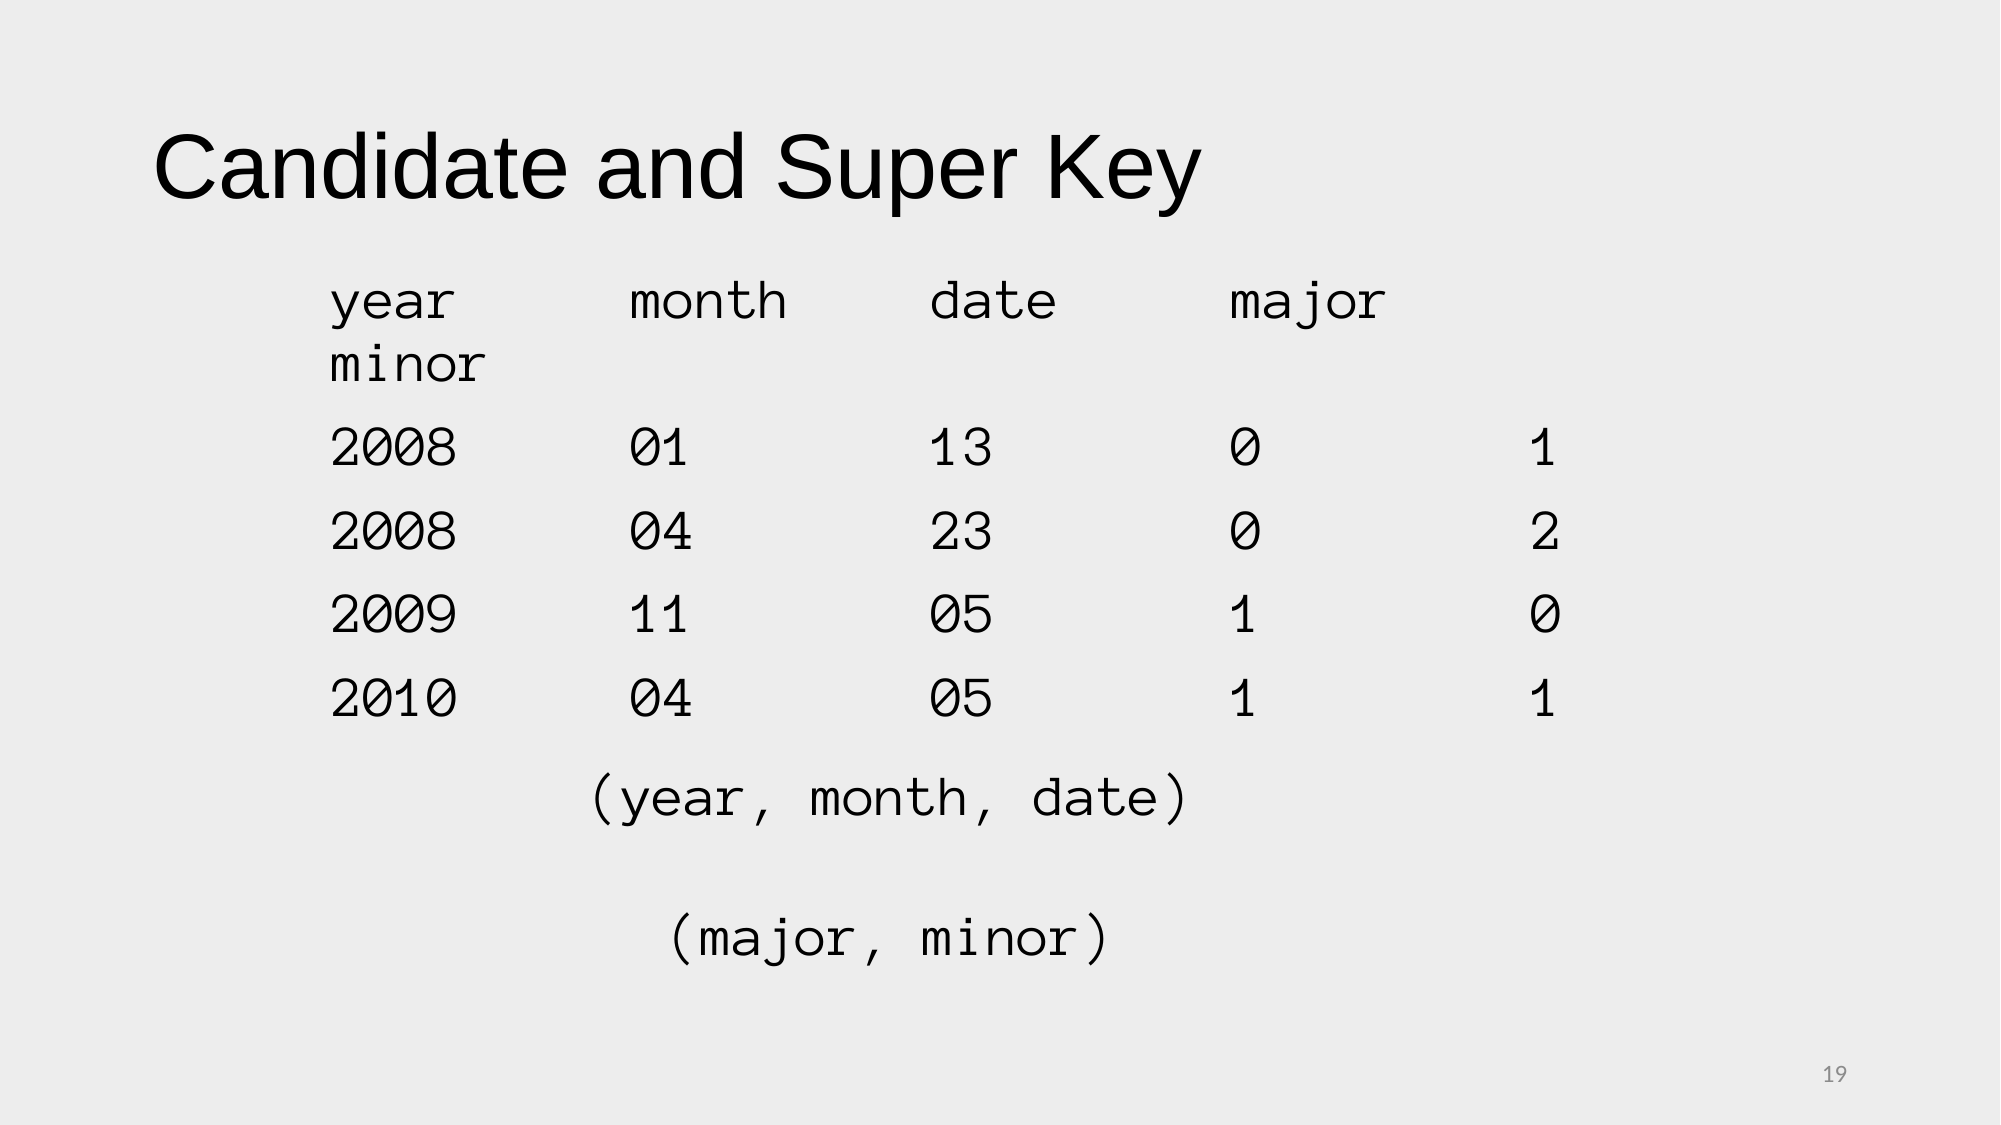

# Candidate and Super Key
year 	month 	date 	major 	minor
2008		01		13		0		1
2008		04		23		0		2
2009		11		05		1		0
2010		04		05		1		1
(year, month, date)

(major, minor)
19